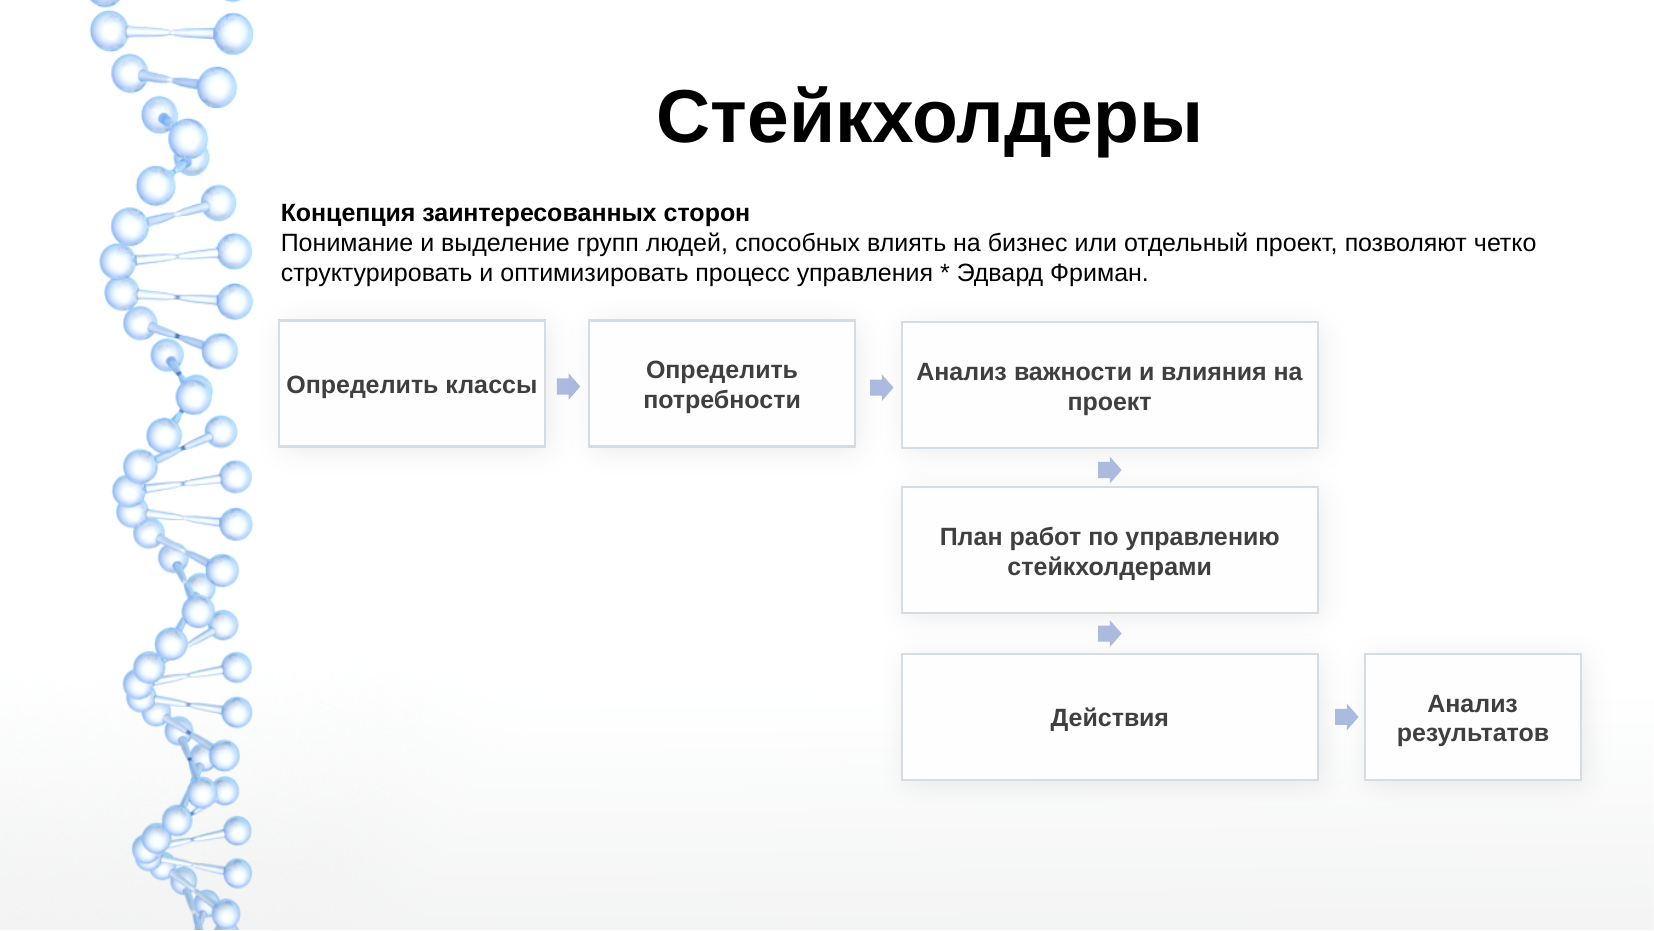

Стейкхолдеры
Концепция заинтересованных сторон
Понимание и выделение групп людей, способных влиять на бизнес или отдельный проект, позволяют четко
структурировать и оптимизировать процесс управления * Эдвард Фриман.

Определить классы
Определить потребности
Анализ важности и влияния на проект

План работ по управлению стейкхолдерами

Действия
Анализ результатов